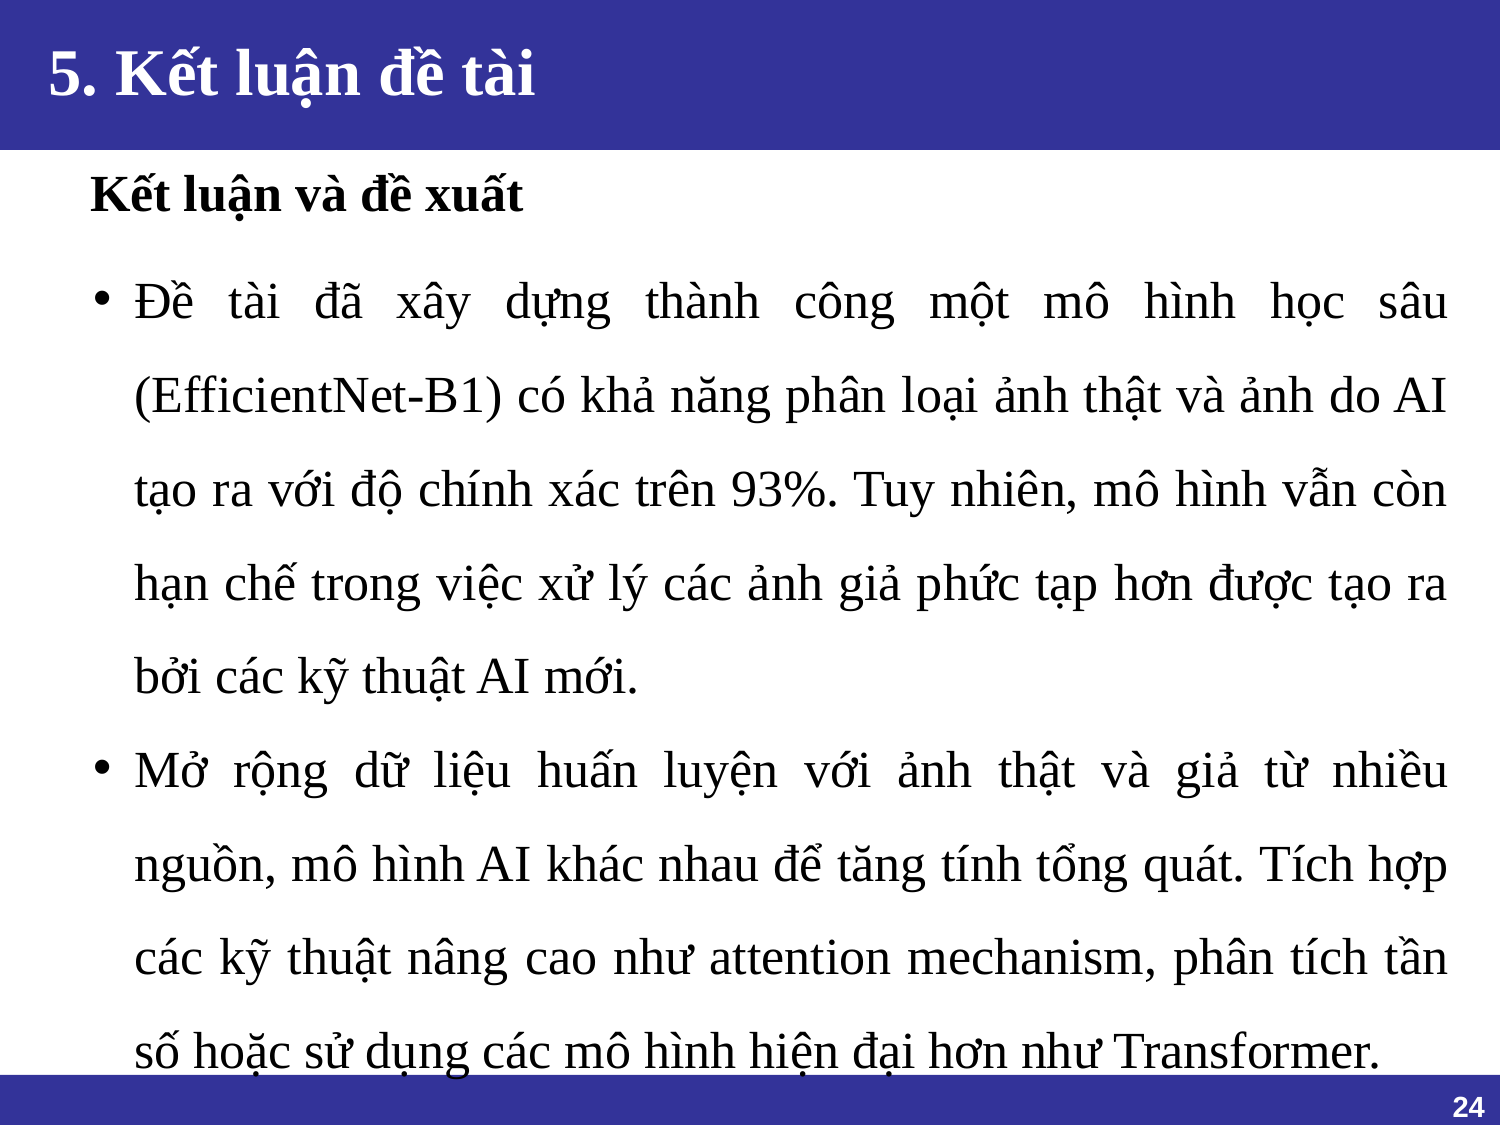

# 5. Kết luận đề tài
Kết luận và đề xuất
Đề tài đã xây dựng thành công một mô hình học sâu (EfficientNet-B1) có khả năng phân loại ảnh thật và ảnh do AI tạo ra với độ chính xác trên 93%. Tuy nhiên, mô hình vẫn còn hạn chế trong việc xử lý các ảnh giả phức tạp hơn được tạo ra bởi các kỹ thuật AI mới.
Mở rộng dữ liệu huấn luyện với ảnh thật và giả từ nhiều nguồn, mô hình AI khác nhau để tăng tính tổng quát. Tích hợp các kỹ thuật nâng cao như attention mechanism, phân tích tần số hoặc sử dụng các mô hình hiện đại hơn như Transformer.
24